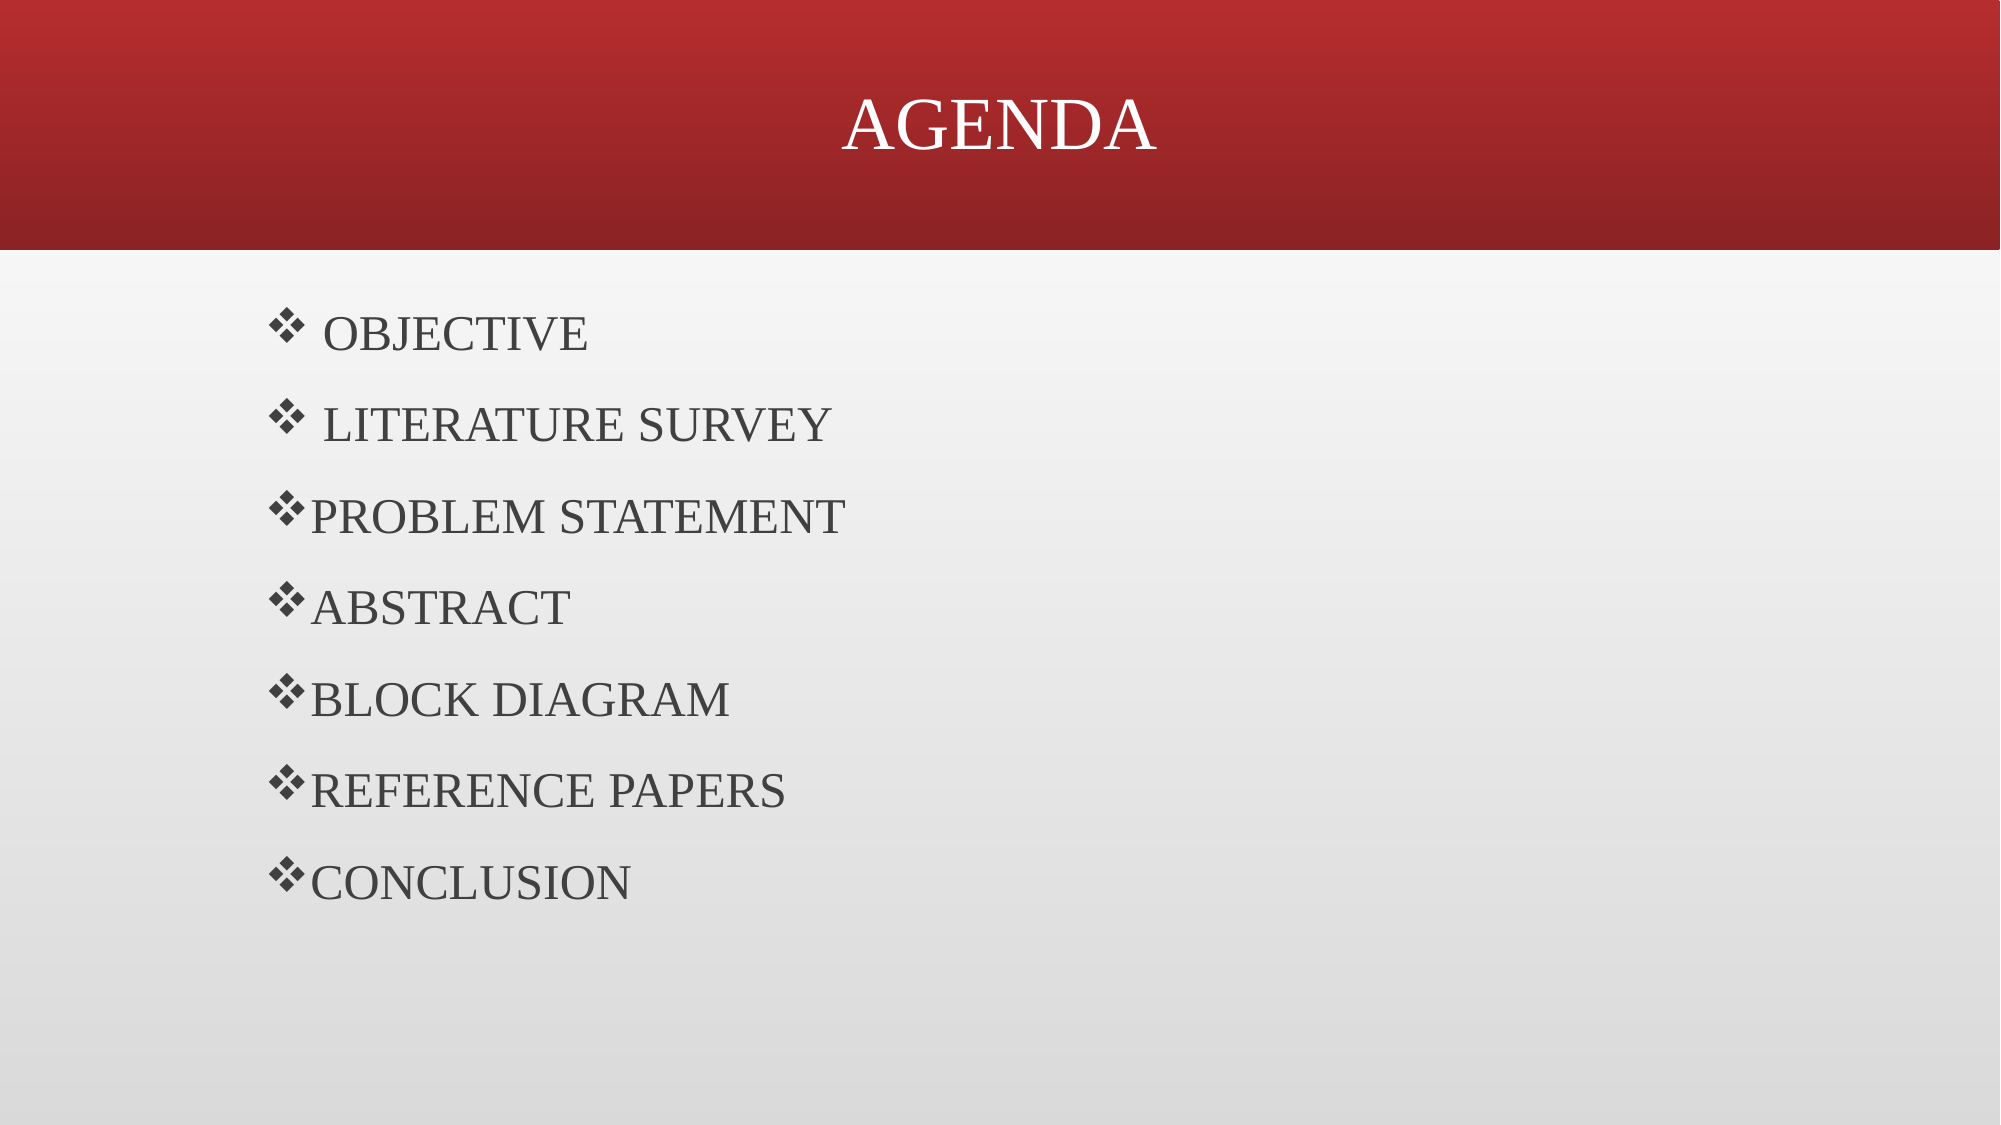

# AGENDA
 OBJECTIVE
 LITERATURE SURVEY
PROBLEM STATEMENT
ABSTRACT
BLOCK DIAGRAM
REFERENCE PAPERS
CONCLUSION